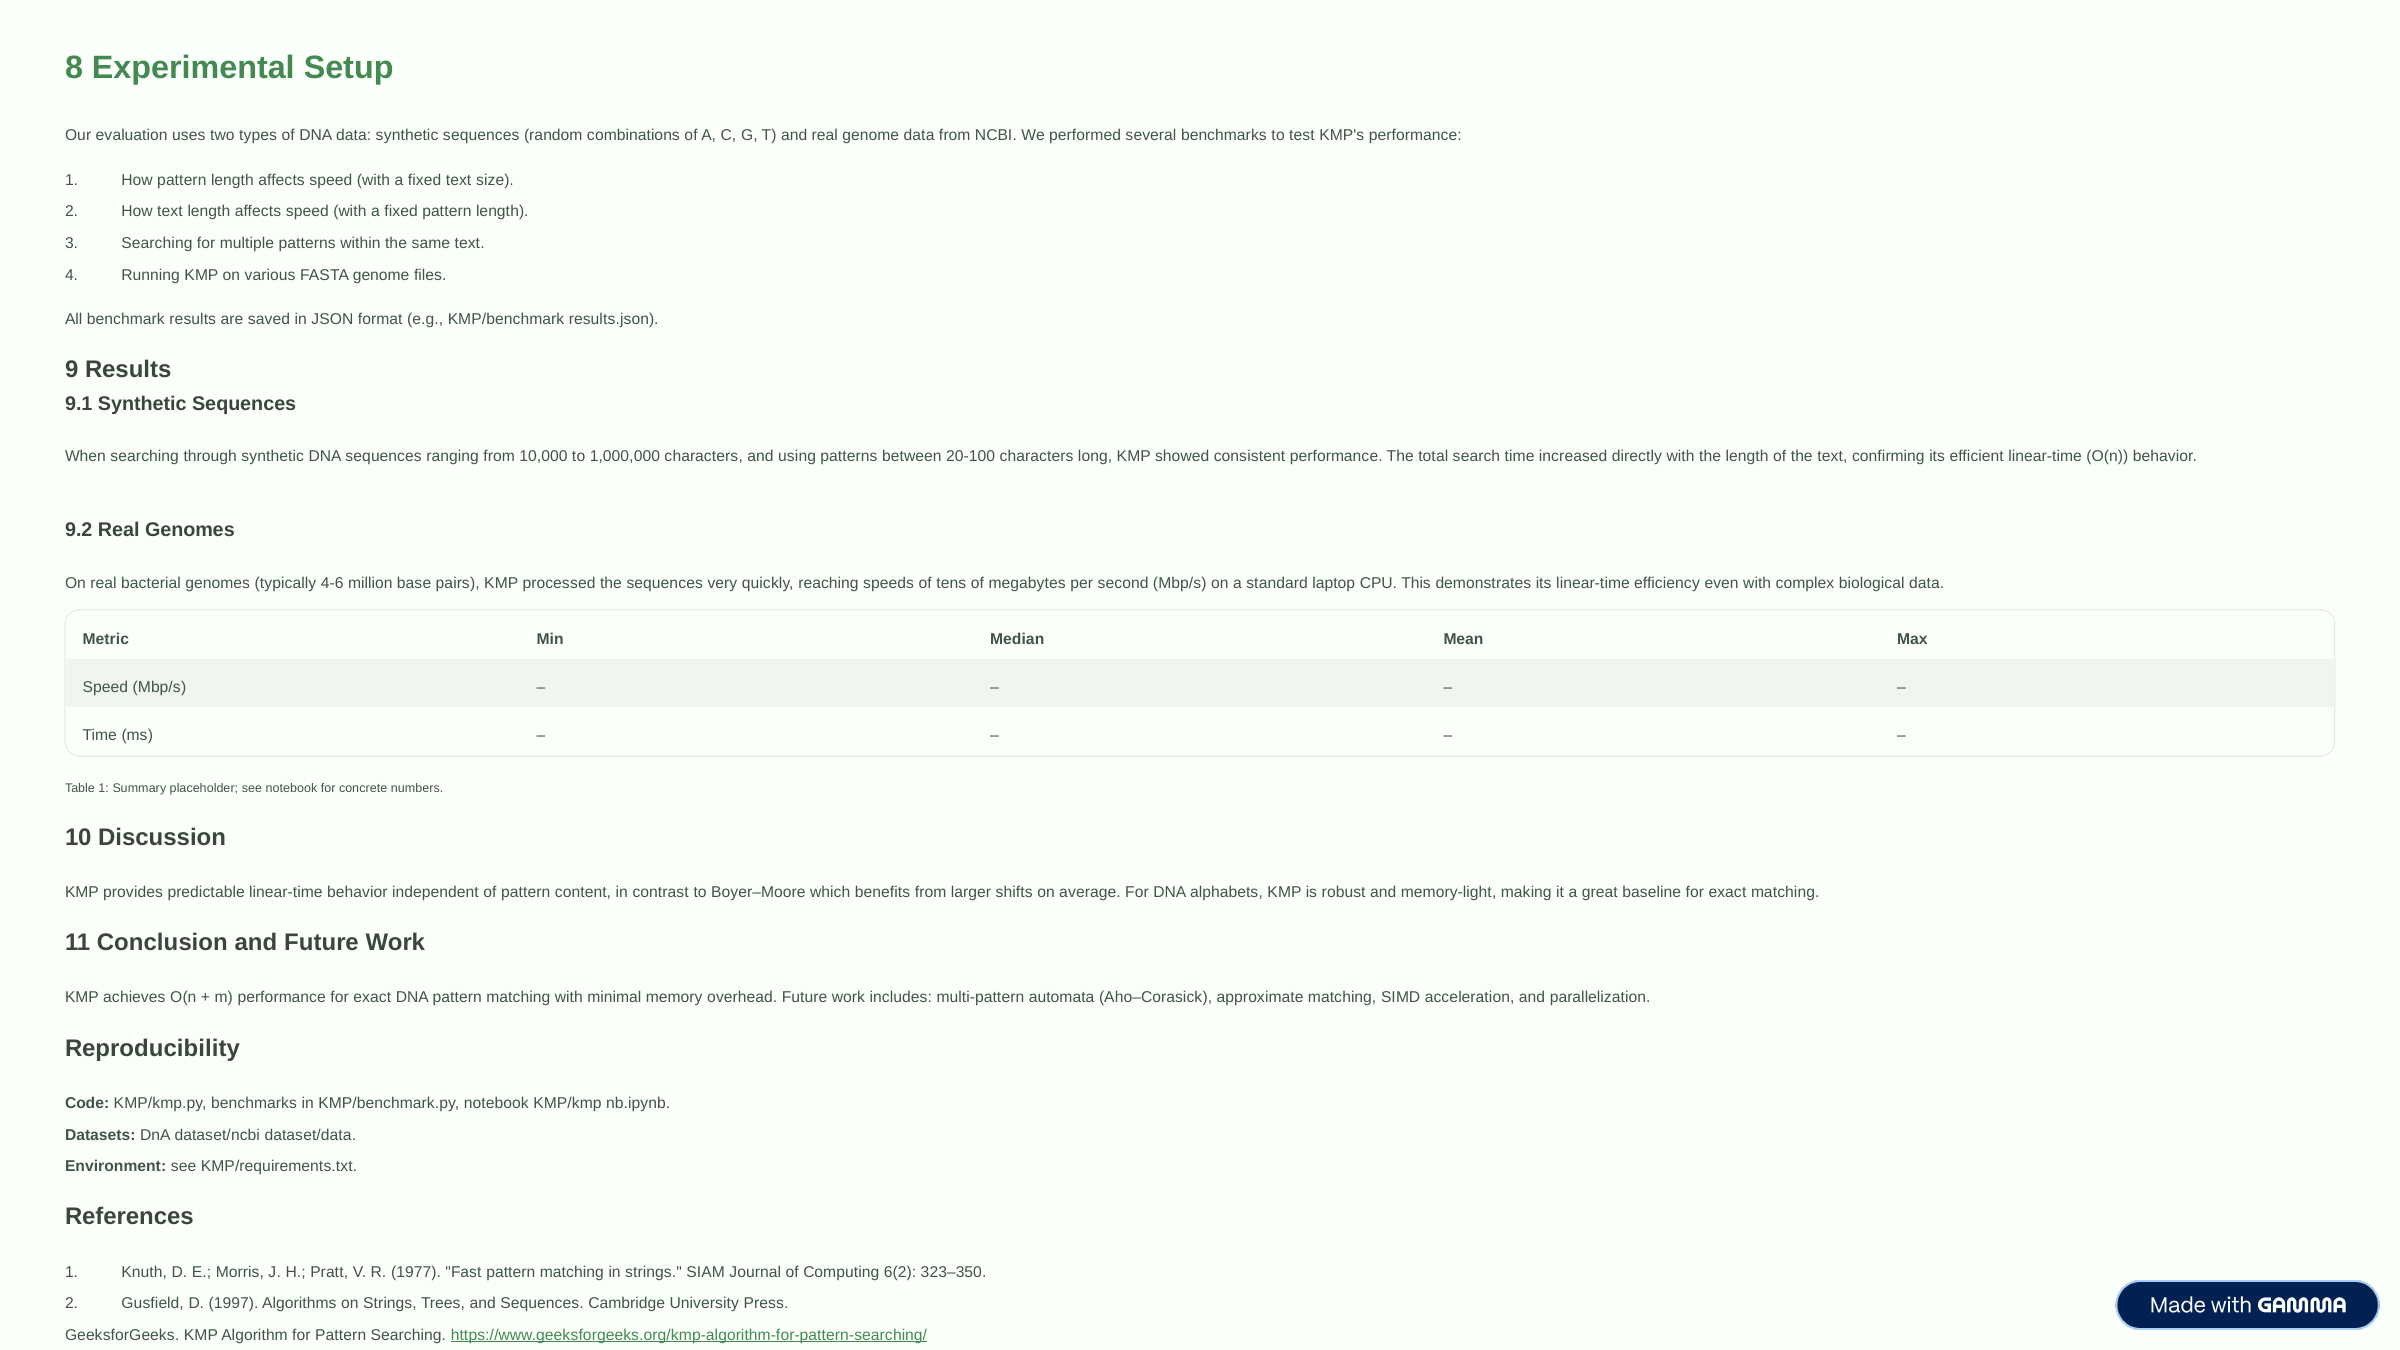

8 Experimental Setup
Our evaluation uses two types of DNA data: synthetic sequences (random combinations of A, C, G, T) and real genome data from NCBI. We performed several benchmarks to test KMP's performance:
How pattern length affects speed (with a fixed text size).
How text length affects speed (with a fixed pattern length).
Searching for multiple patterns within the same text.
Running KMP on various FASTA genome files.
All benchmark results are saved in JSON format (e.g., KMP/benchmark results.json).
9 Results
9.1 Synthetic Sequences
When searching through synthetic DNA sequences ranging from 10,000 to 1,000,000 characters, and using patterns between 20-100 characters long, KMP showed consistent performance. The total search time increased directly with the length of the text, confirming its efficient linear-time (O(n)) behavior.
9.2 Real Genomes
On real bacterial genomes (typically 4-6 million base pairs), KMP processed the sequences very quickly, reaching speeds of tens of megabytes per second (Mbp/s) on a standard laptop CPU. This demonstrates its linear-time efficiency even with complex biological data.

Metric
Min
Median
Mean
Max

Speed (Mbp/s)
–
–
–
–

Time (ms)
–
–
–
–
Table 1: Summary placeholder; see notebook for concrete numbers.
10 Discussion
KMP provides predictable linear-time behavior independent of pattern content, in contrast to Boyer–Moore which benefits from larger shifts on average. For DNA alphabets, KMP is robust and memory-light, making it a great baseline for exact matching.
11 Conclusion and Future Work
KMP achieves O(n + m) performance for exact DNA pattern matching with minimal memory overhead. Future work includes: multi-pattern automata (Aho–Corasick), approximate matching, SIMD acceleration, and parallelization.
Reproducibility
Code: KMP/kmp.py, benchmarks in KMP/benchmark.py, notebook KMP/kmp nb.ipynb.
Datasets: DnA dataset/ncbi dataset/data.
Environment: see KMP/requirements.txt.
References
Knuth, D. E.; Morris, J. H.; Pratt, V. R. (1977). "Fast pattern matching in strings." SIAM Journal of Computing 6(2): 323–350.
Gusfield, D. (1997). Algorithms on Strings, Trees, and Sequences. Cambridge University Press.
GeeksforGeeks. KMP Algorithm for Pattern Searching. https://www.geeksforgeeks.org/kmp-algorithm-for-pattern-searching/
NCBI Datasets. https://www.ncbi.nlm.nih.gov/datasets